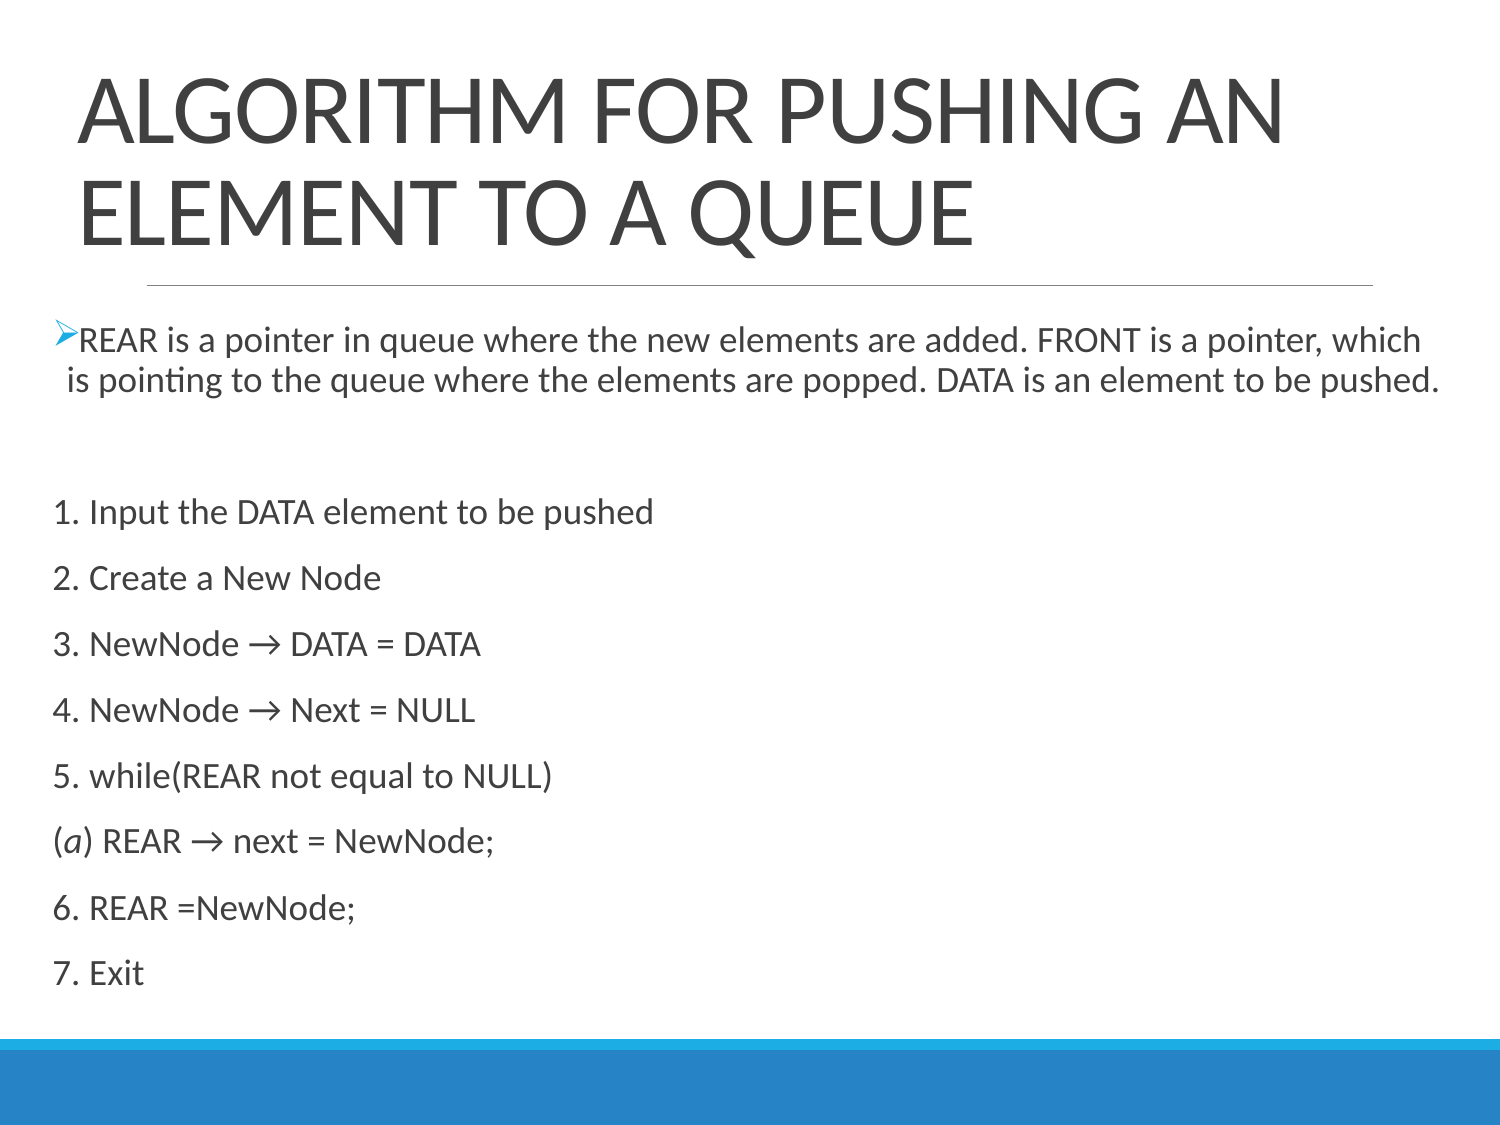

# ALGORITHM FOR PUSHING AN ELEMENT TO A QUEUE
REAR is a pointer in queue where the new elements are added. FRONT is a pointer, which is pointing to the queue where the elements are popped. DATA is an element to be pushed.

1. Input the DATA element to be pushed
2. Create a New Node
3. NewNode → DATA = DATA
4. NewNode → Next = NULL
5. while(REAR not equal to NULL)
(a) REAR → next = NewNode;
6. REAR =NewNode;
7. Exit